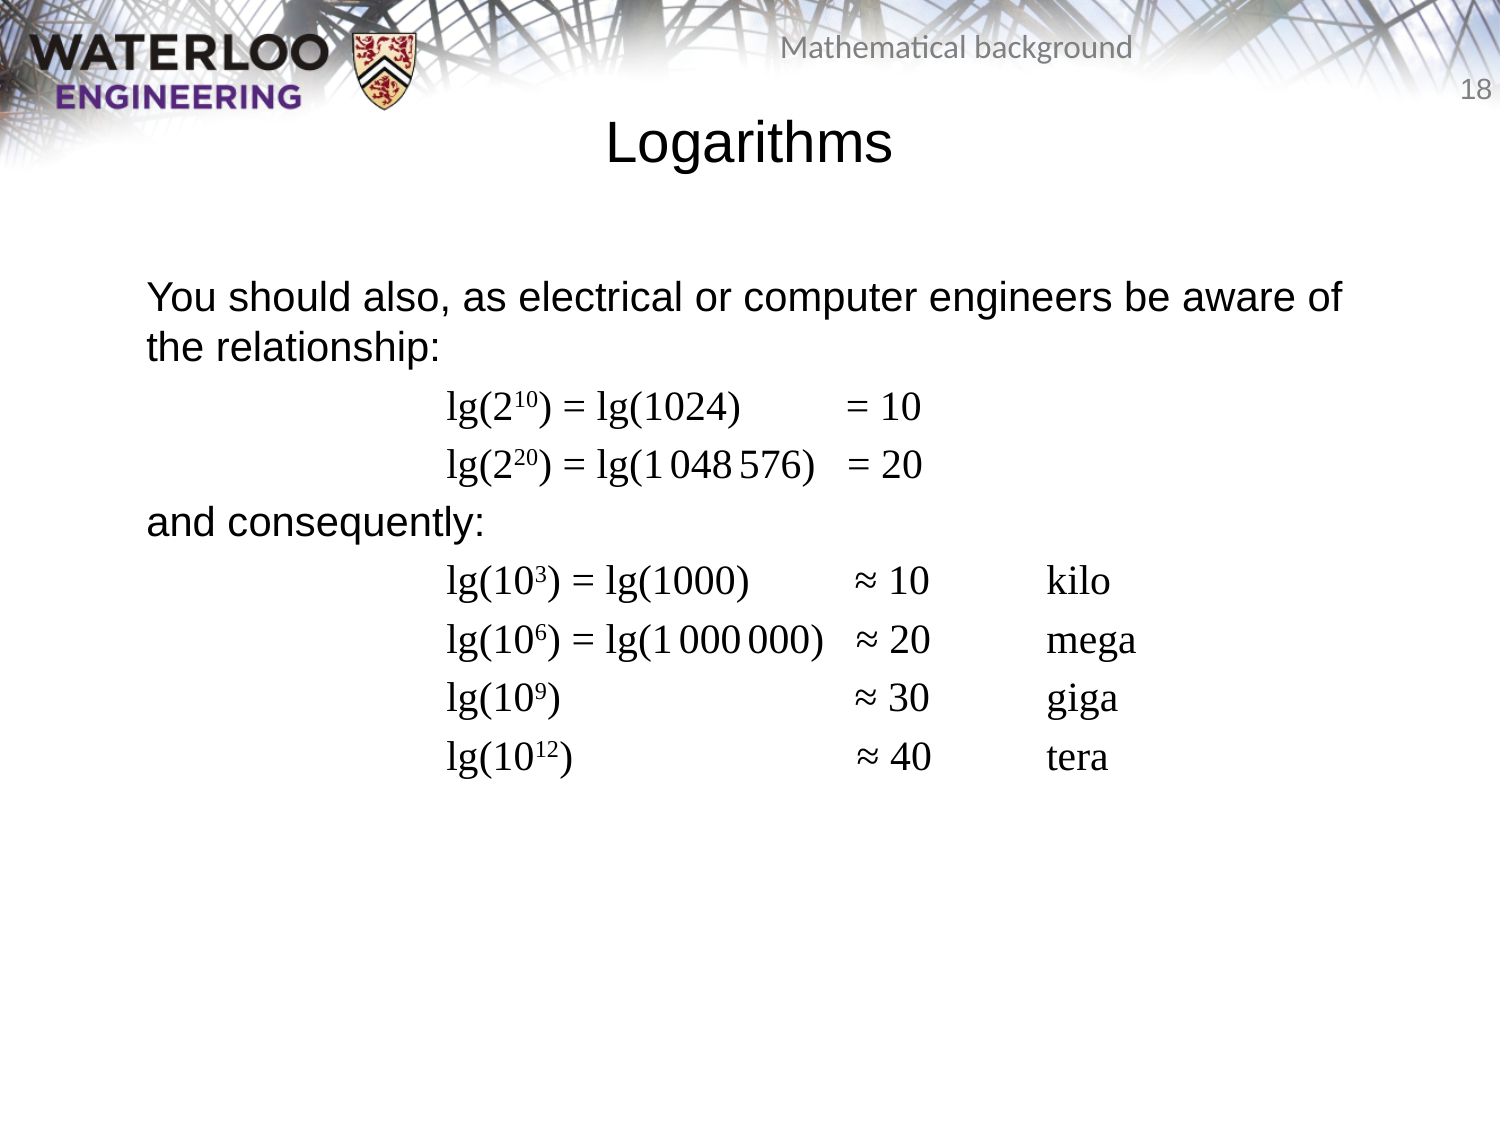

# Logarithms
	You should also, as electrical or computer engineers be aware of the relationship:
			lg(210) = lg(1024)          = 10
			lg(220) = lg(1 048 576)   = 20
	and consequently:
			lg(103) = lg(1000)          ≈ 10	kilo
			lg(106) = lg(1 000 000)   ≈ 20	mega
			lg(109)                            ≈ 30	giga
			lg(1012)                           ≈ 40	tera